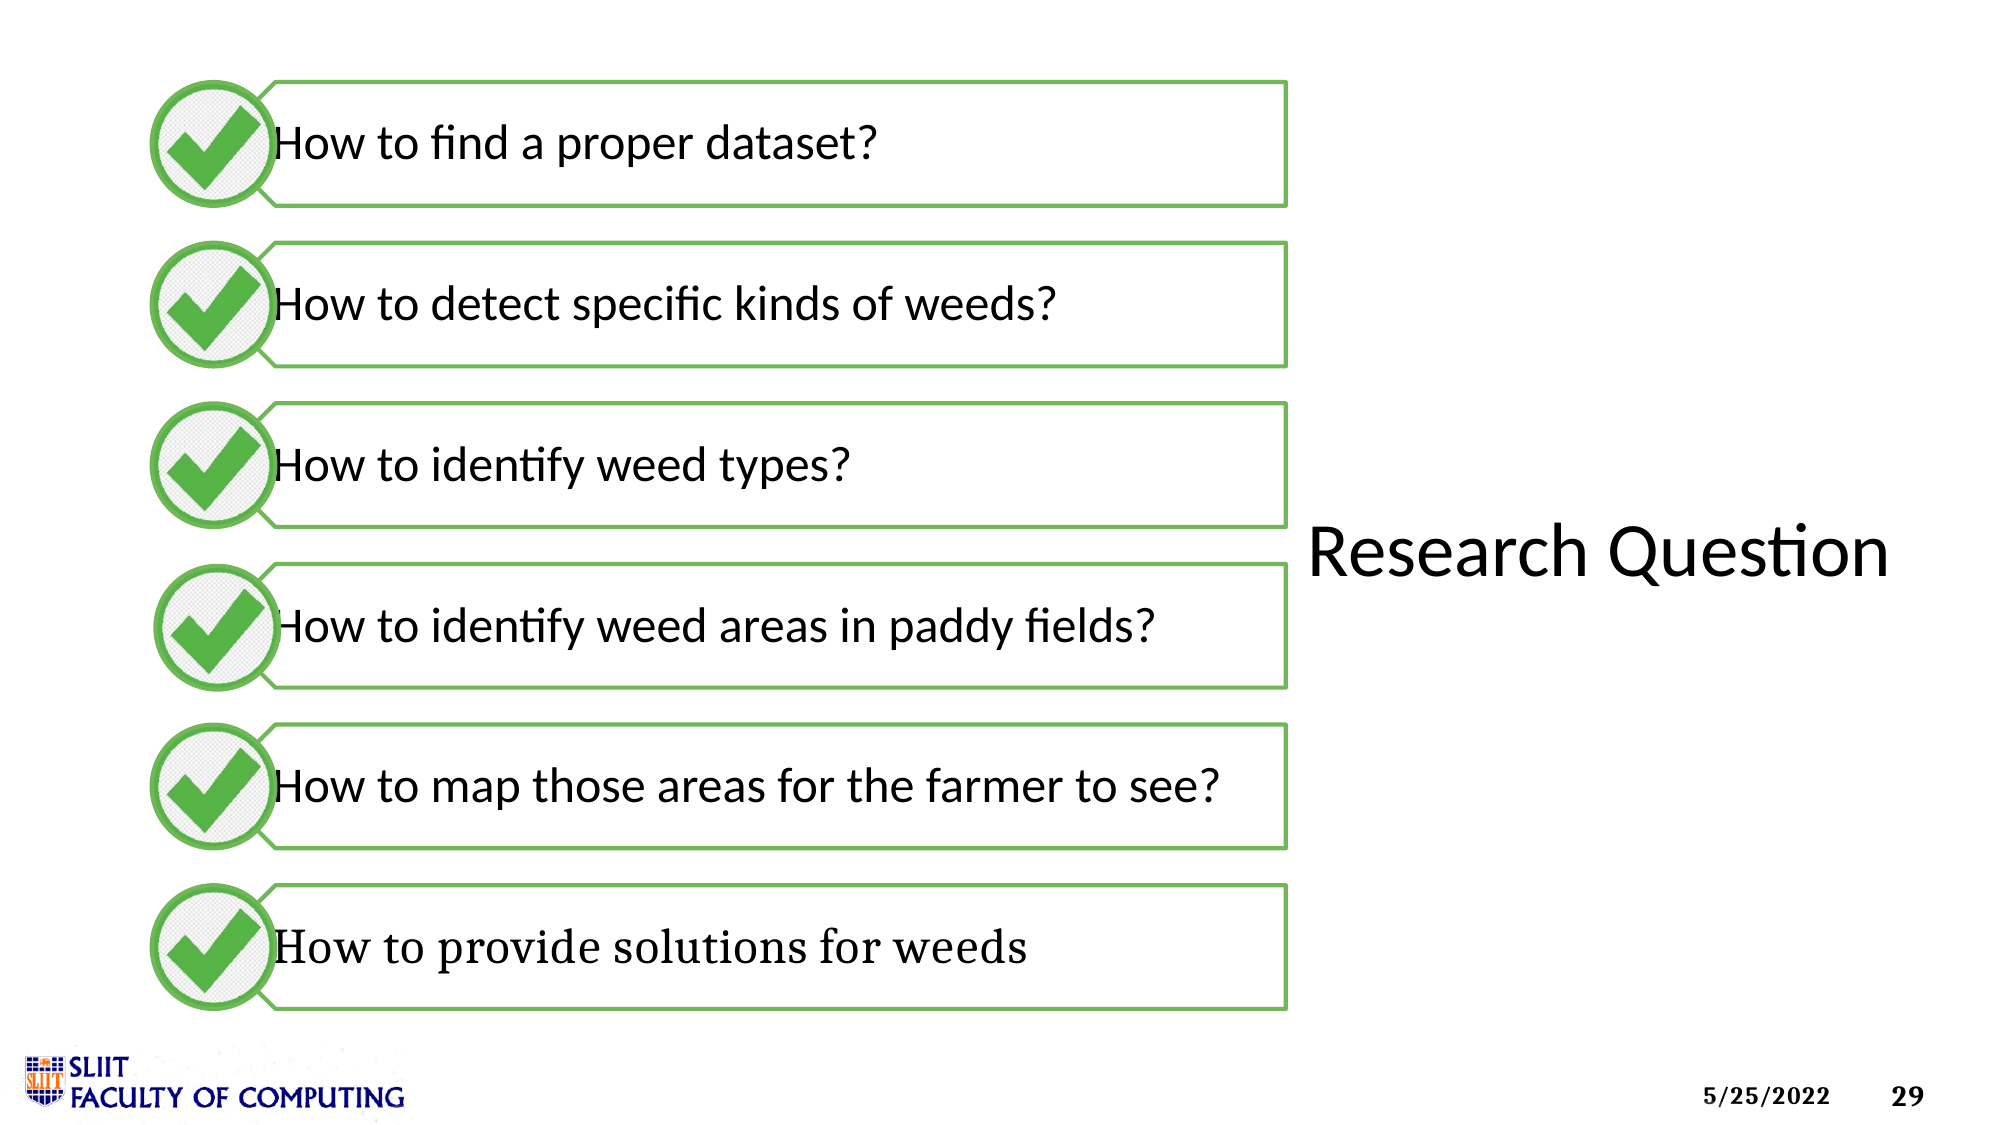

How to find a proper dataset?
How to detect specific kinds of weeds?
How to identify weed types?
How to identify weed areas in paddy fields?
How to map those areas for the farmer to see?
How to provide solutions for weeds
# Research Question